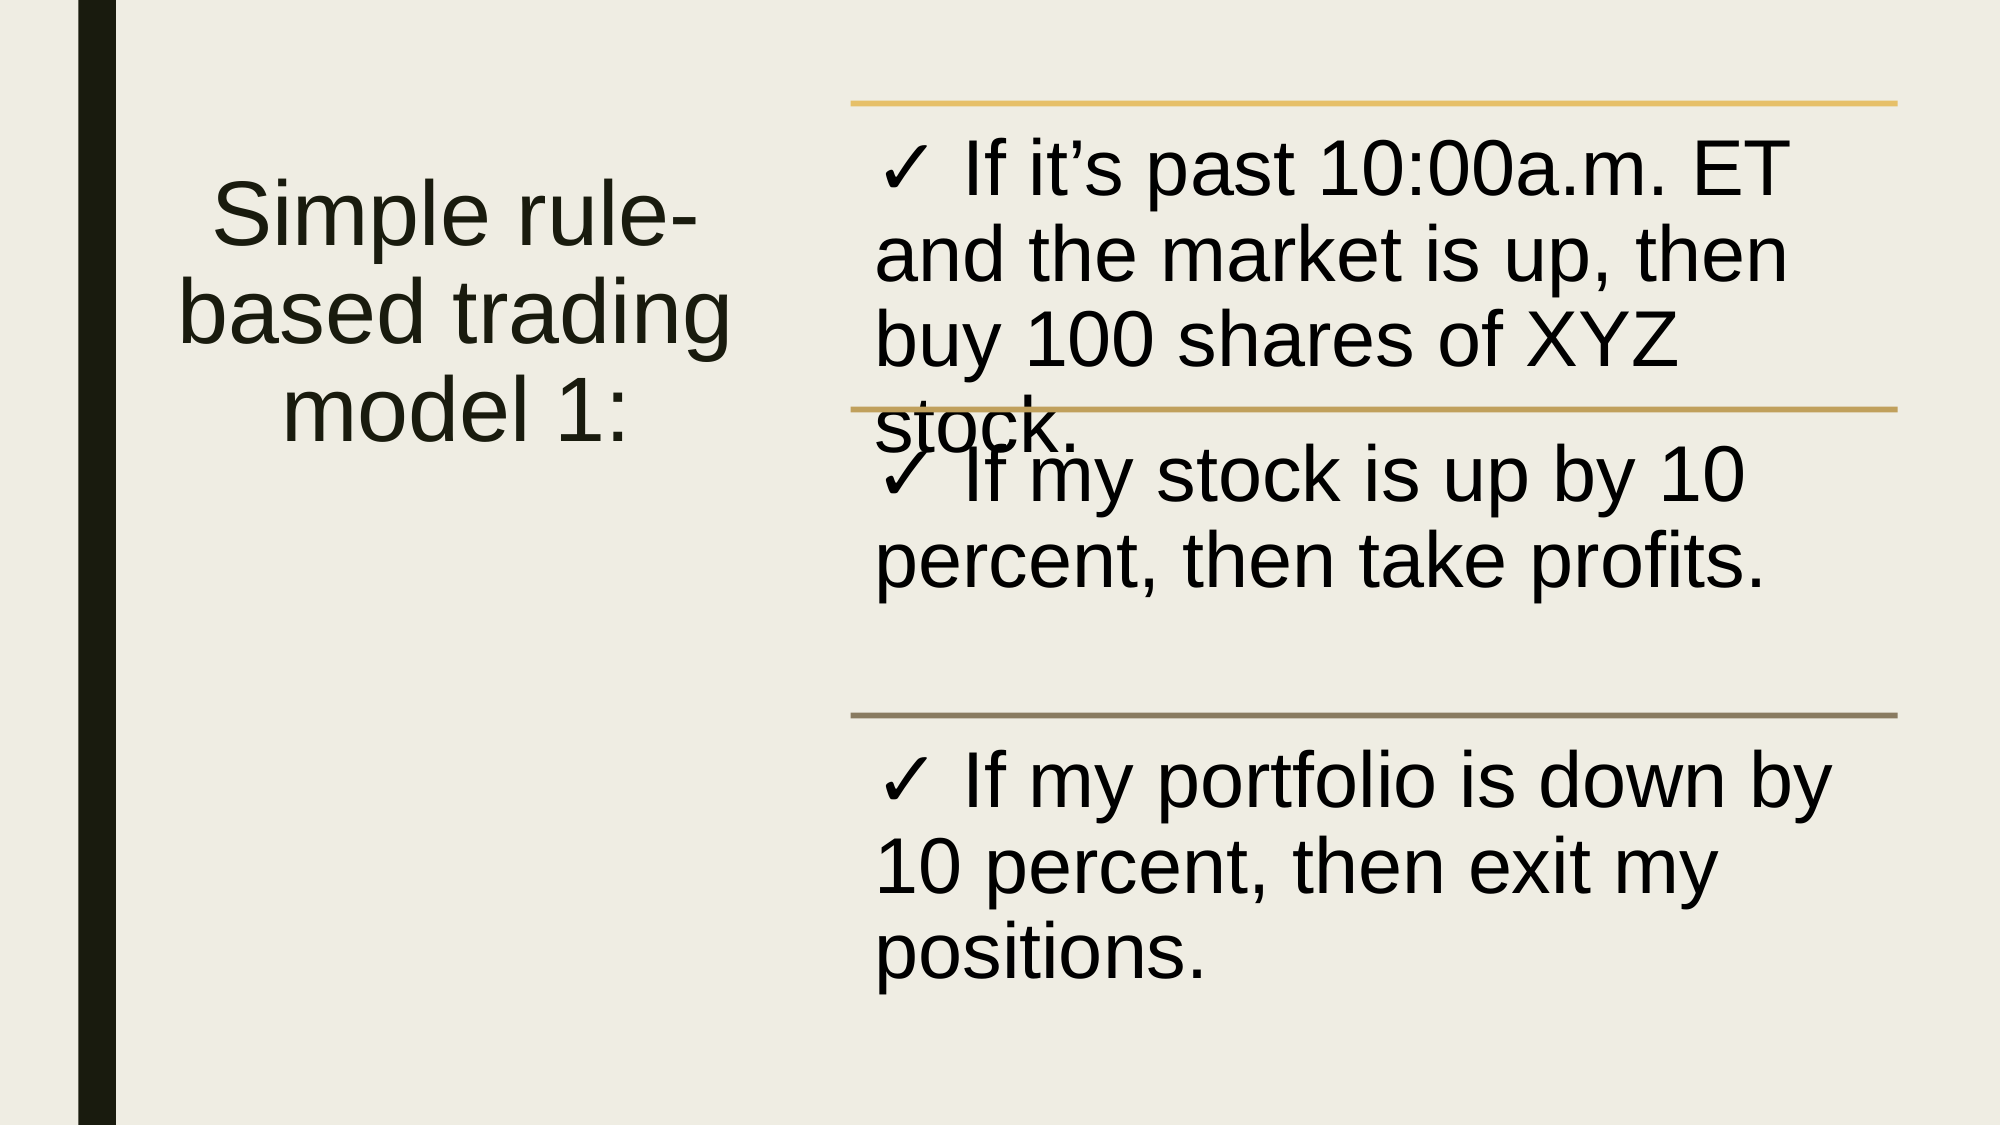

✓ If it’s past 10:00a.m. ET and the market is up, then buy 100 shares of XYZ stock.
✓ If my stock is up by 10 percent, then take profits.
✓ If my portfolio is down by 10 percent, then exit my positions.
# Simple rule-based trading model 1: